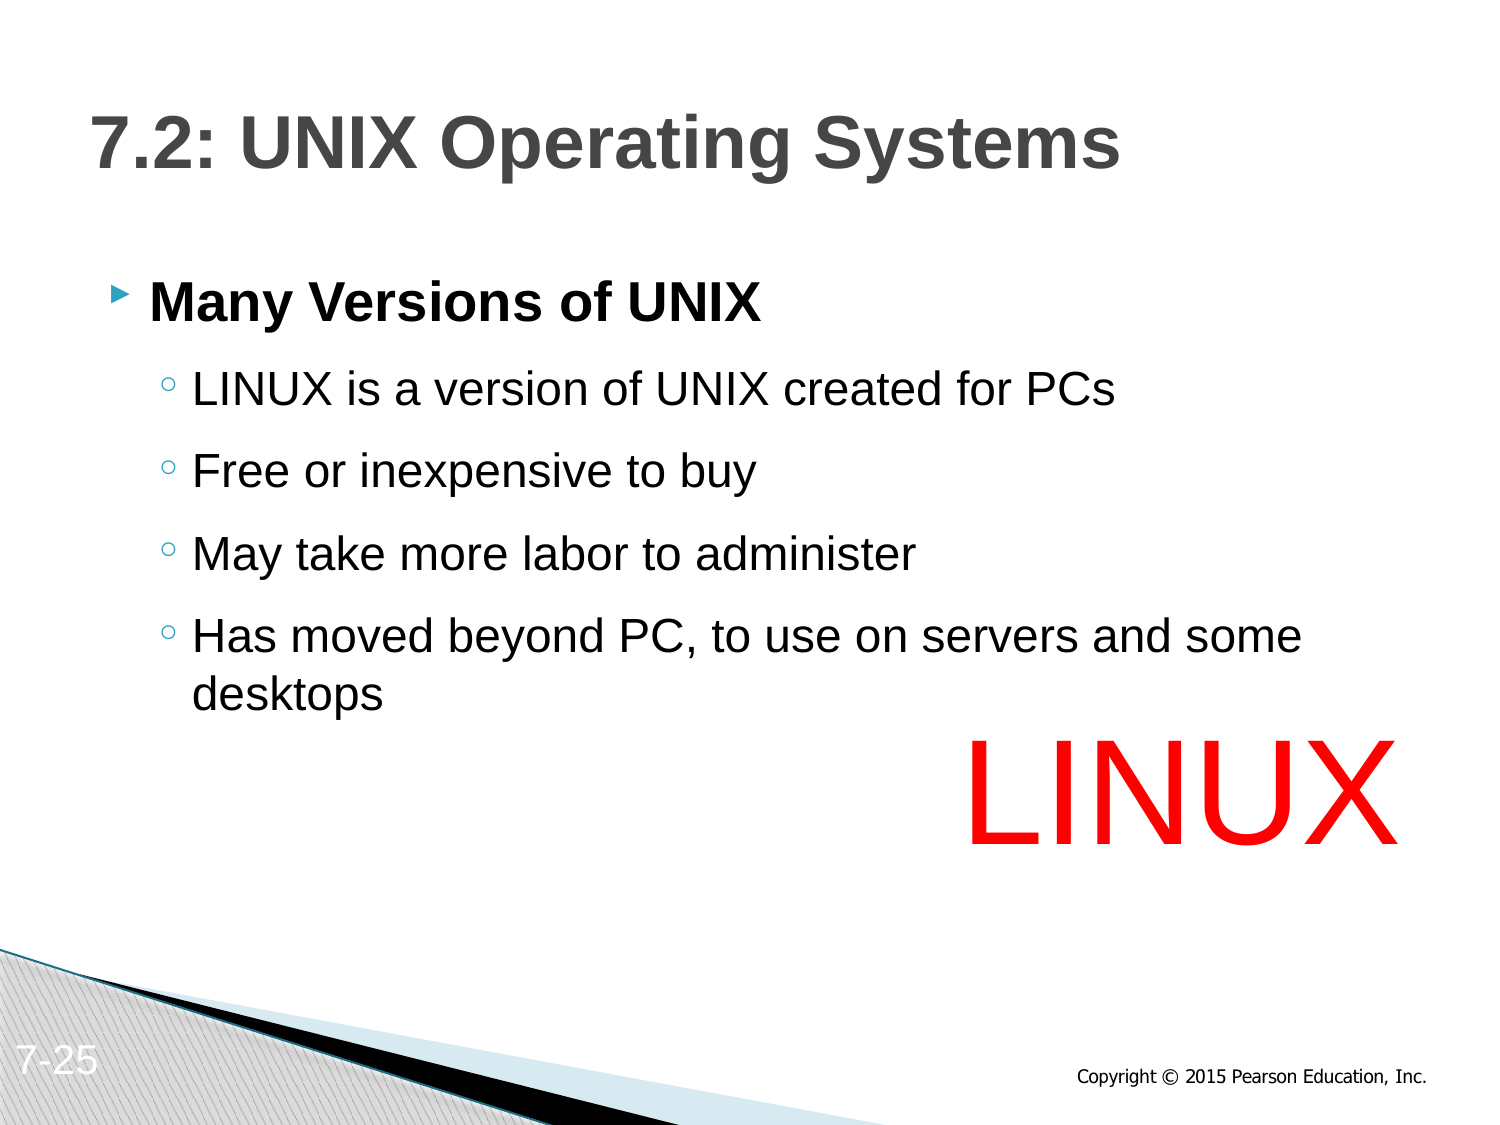

# 7.2: UNIX Operating Systems
Many Versions of UNIX
LINUX is a version of UNIX created for PCs
Free or inexpensive to buy
May take more labor to administer
Has moved beyond PC, to use on servers and some desktops

LINUX
7-25